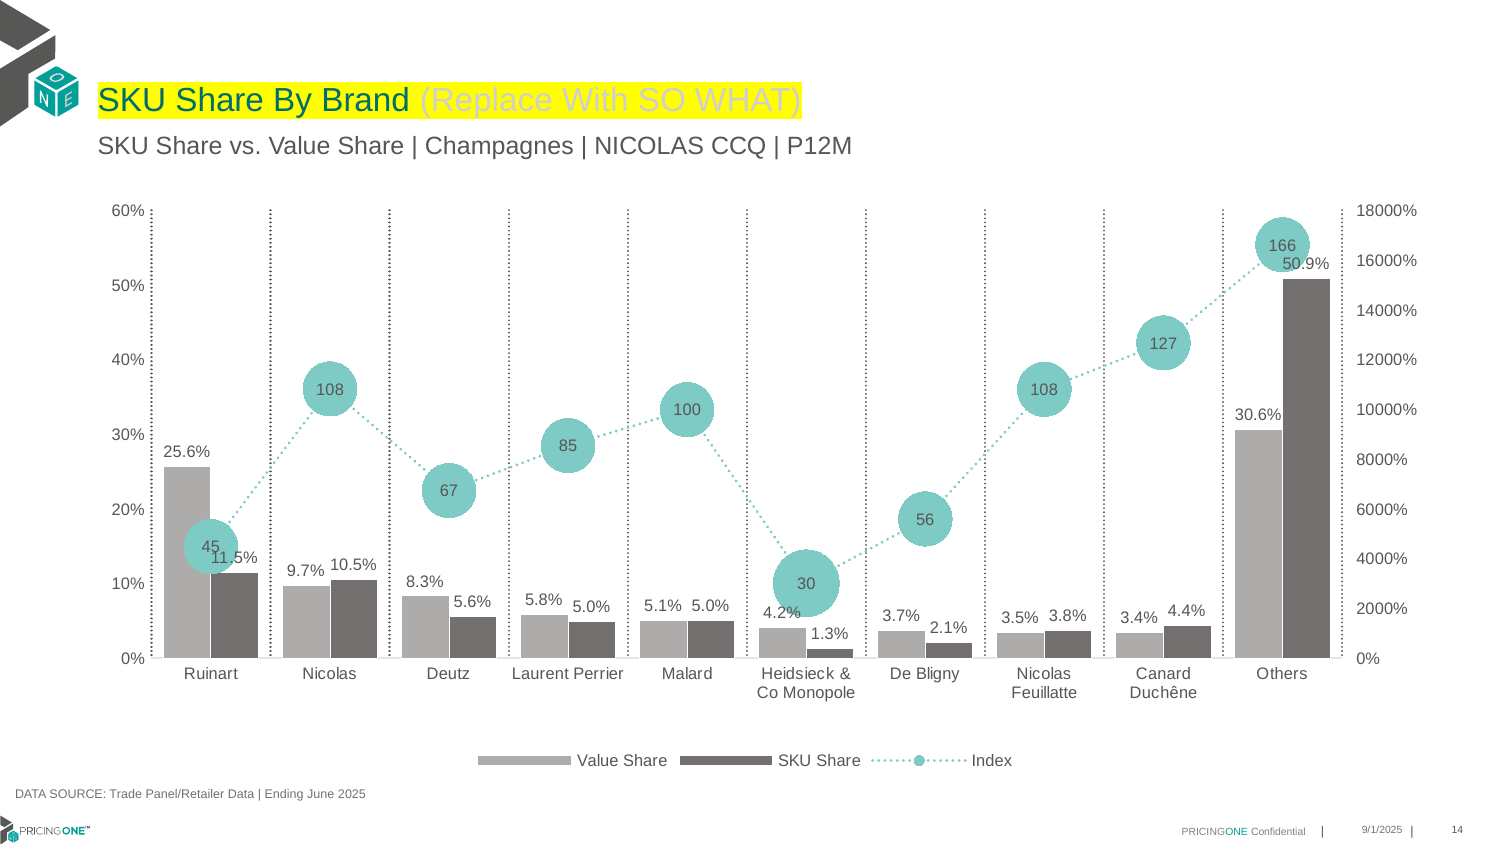

# SKU Share By Brand (Replace With SO WHAT)
SKU Share vs. Value Share | Champagnes | NICOLAS CCQ | P12M

### Chart

| Category | Value Share | SKU Share | Index |
|---|---|---|---|
| Ruinart | 0.2562080736168671 | 0.11489201406328478 | 44.84324496155184 |
| Nicolas | 0.09722277202096205 | 0.10522350577599202 | 108.22927961085591 |
| Deutz | 0.08327801512166454 | 0.05612757408337521 | 67.397828828384 |
| Laurent Perrier | 0.0580346403656483 | 0.04959819186338524 | 85.46308127506423 |
| Malard | 0.050540798957378584 | 0.05047714716223004 | 99.87405858937406 |
| Heidsieck & Co Monopole | 0.04169039259690076 | 0.012556504269211453 | 30.118460122500494 |
| De Bligny | 0.03748290971763352 | 0.020969362129583127 | 55.943794885588275 |
| Nicolas Feuillatte | 0.03474770327920269 | 0.03754394776494225 | 108.04727858780001 |
| Canard Duchêne | 0.03438991117620728 | 0.04357106981416375 | 126.69724440669235 |
| Others | 0.30640478314753516 | 0.5090406830738323 | 166.13339969589416 |
DATA SOURCE: Trade Panel/Retailer Data | Ending June 2025

9/1/2025
14